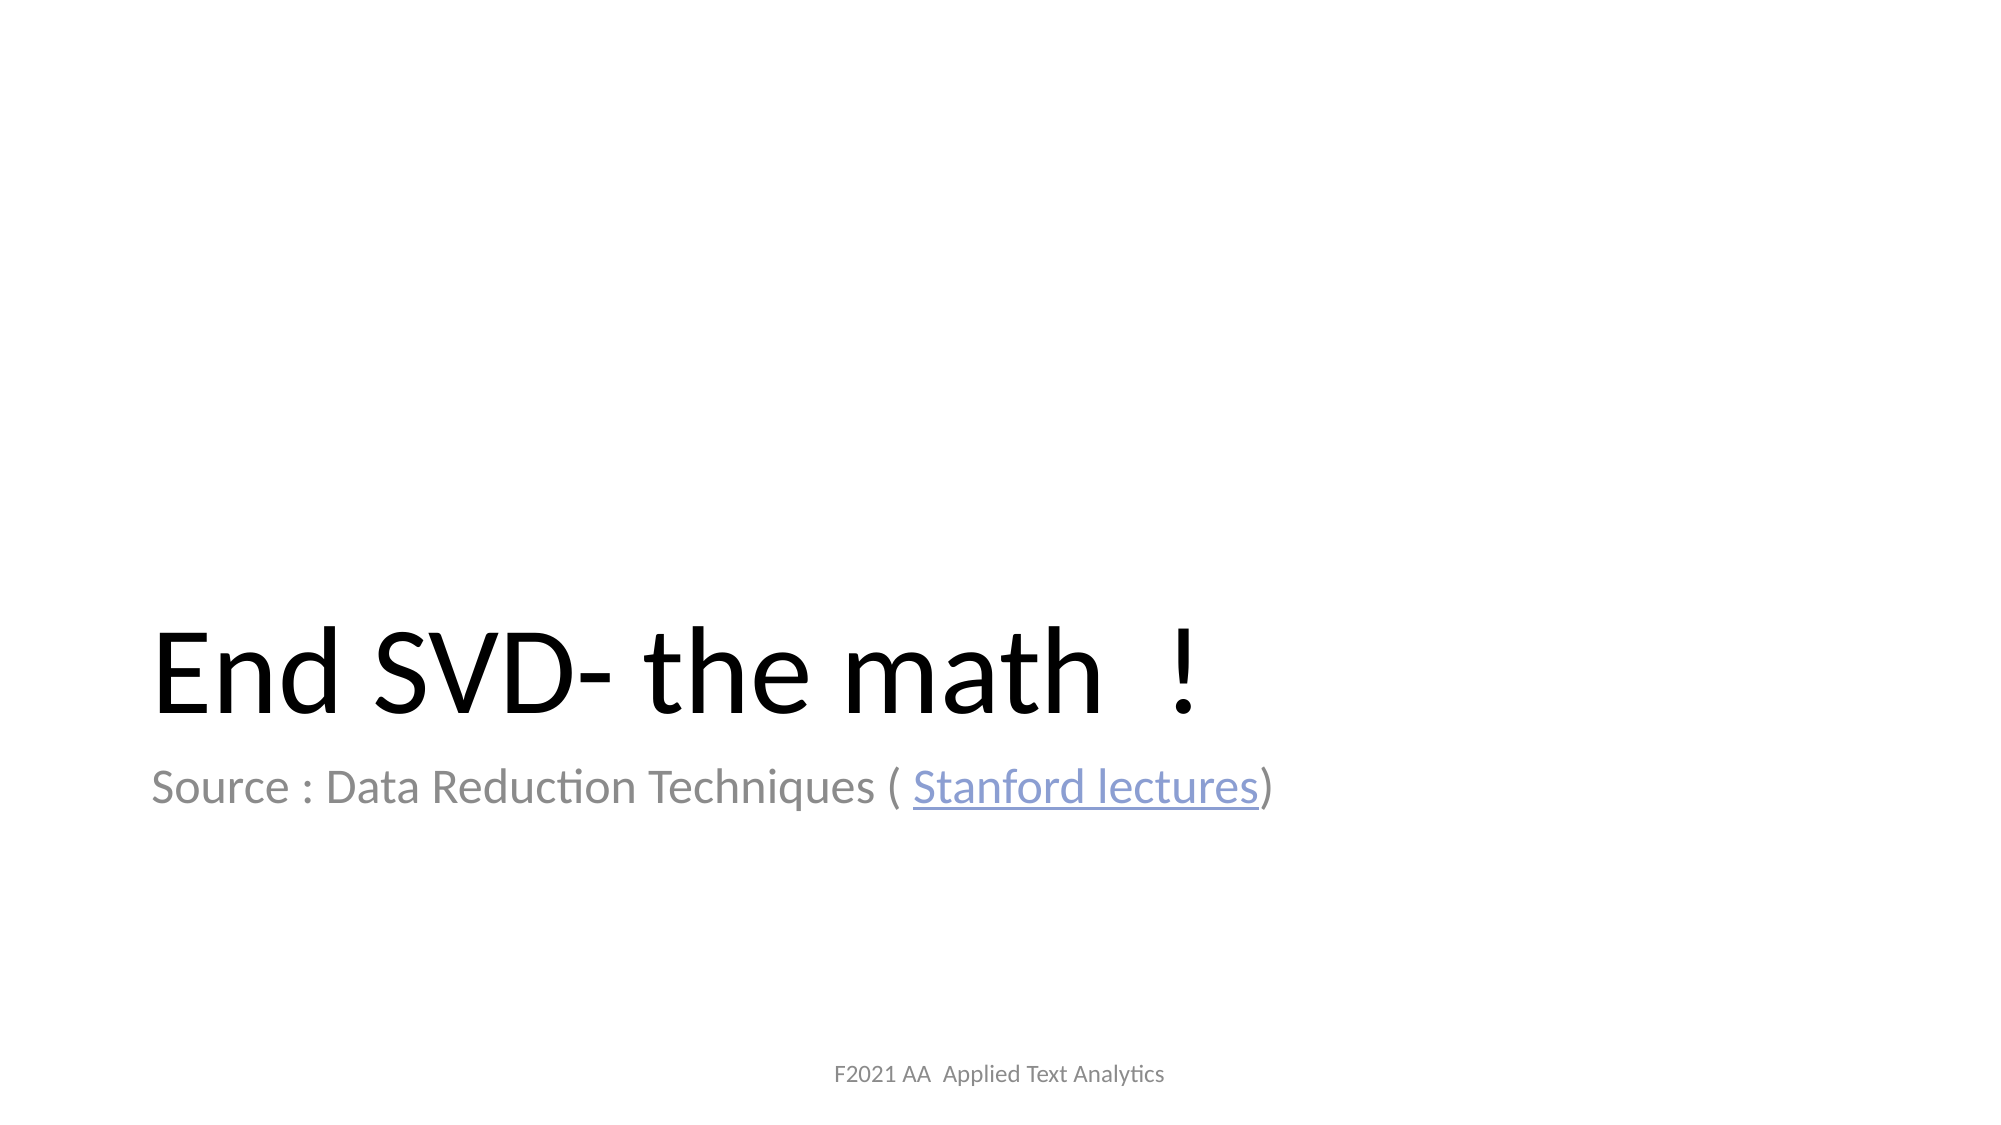

# End SVD- the math  !
Source : Data Reduction Techniques ( Stanford lectures)
F2021 AA  Applied Text Analytics